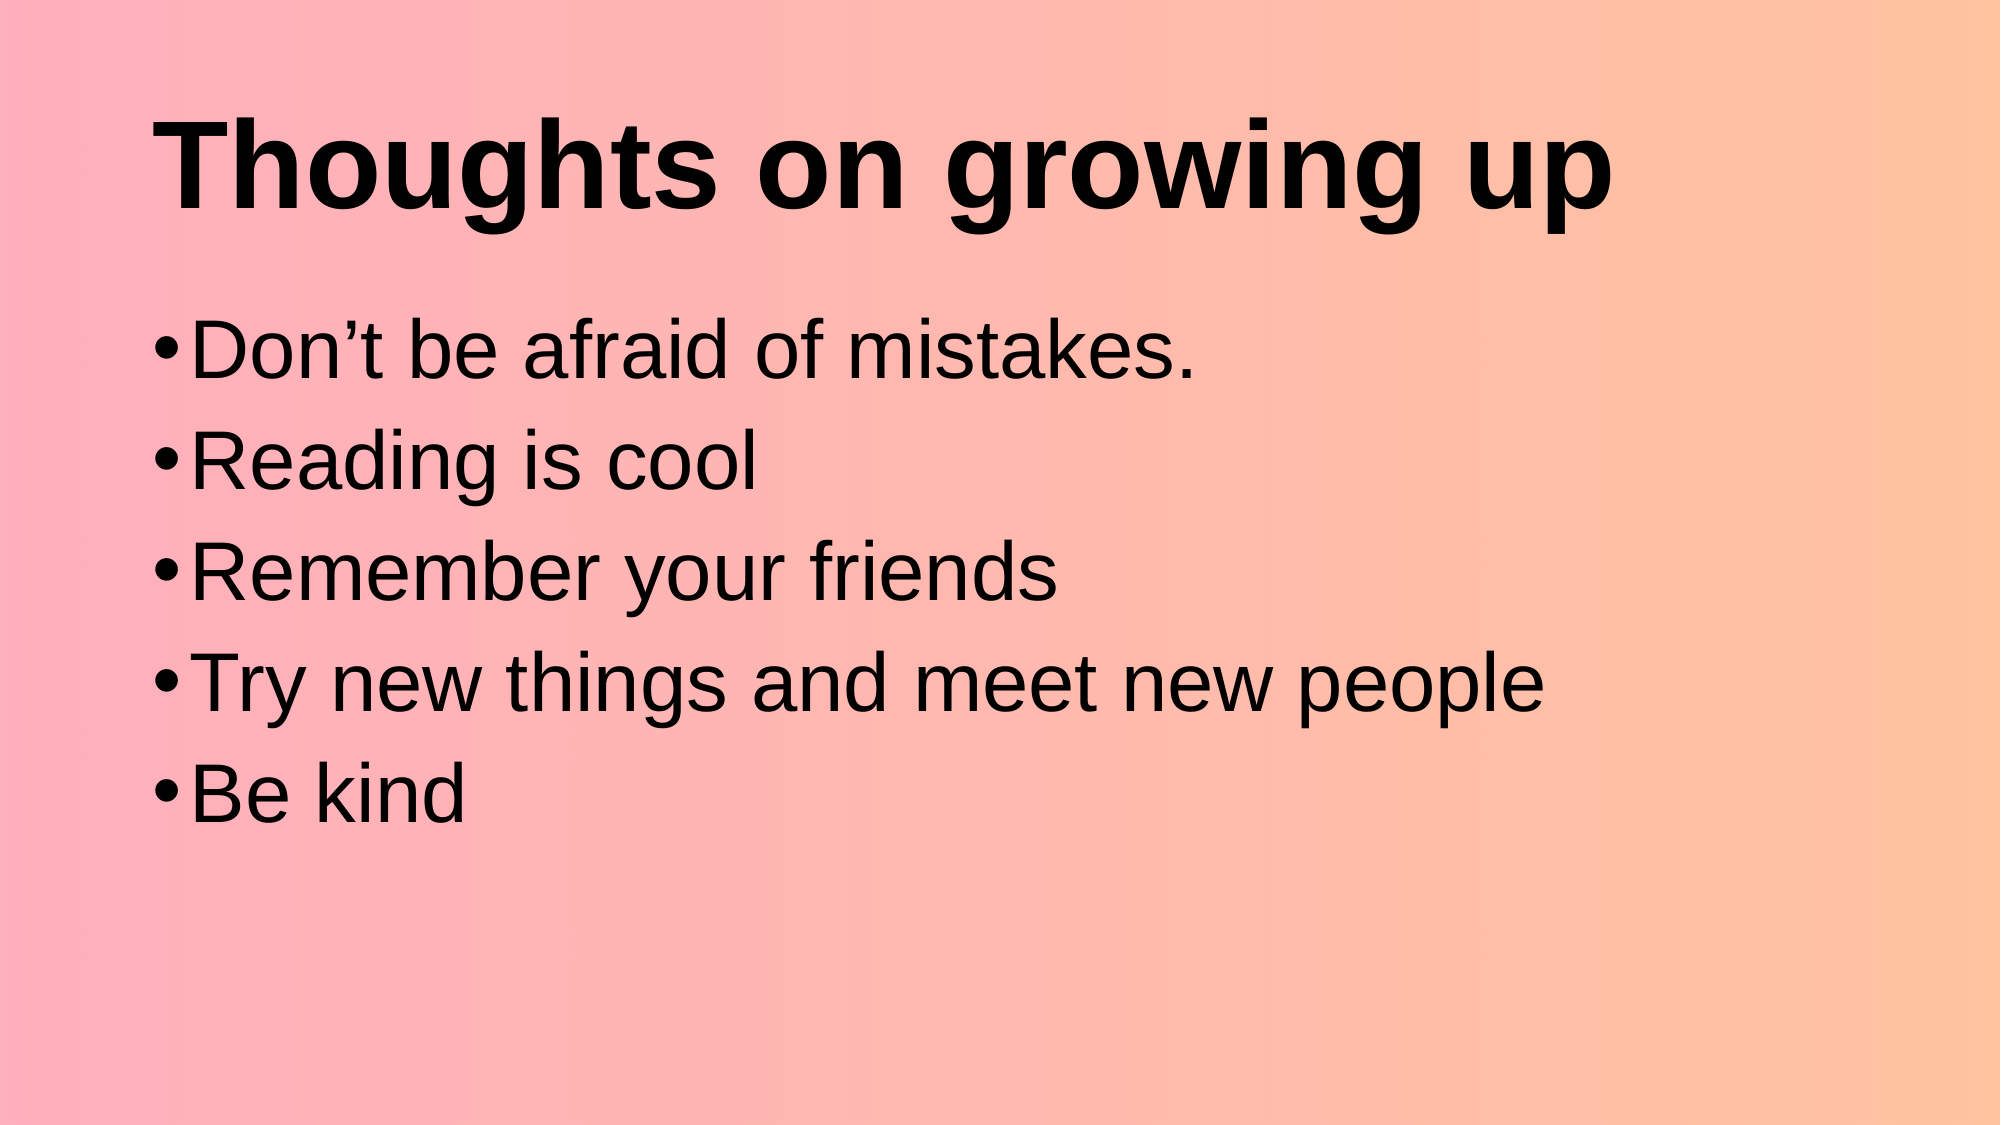

# Thoughts on growing up
Don’t be afraid of mistakes.
Reading is cool
Remember your friends
Try new things and meet new people
Be kind